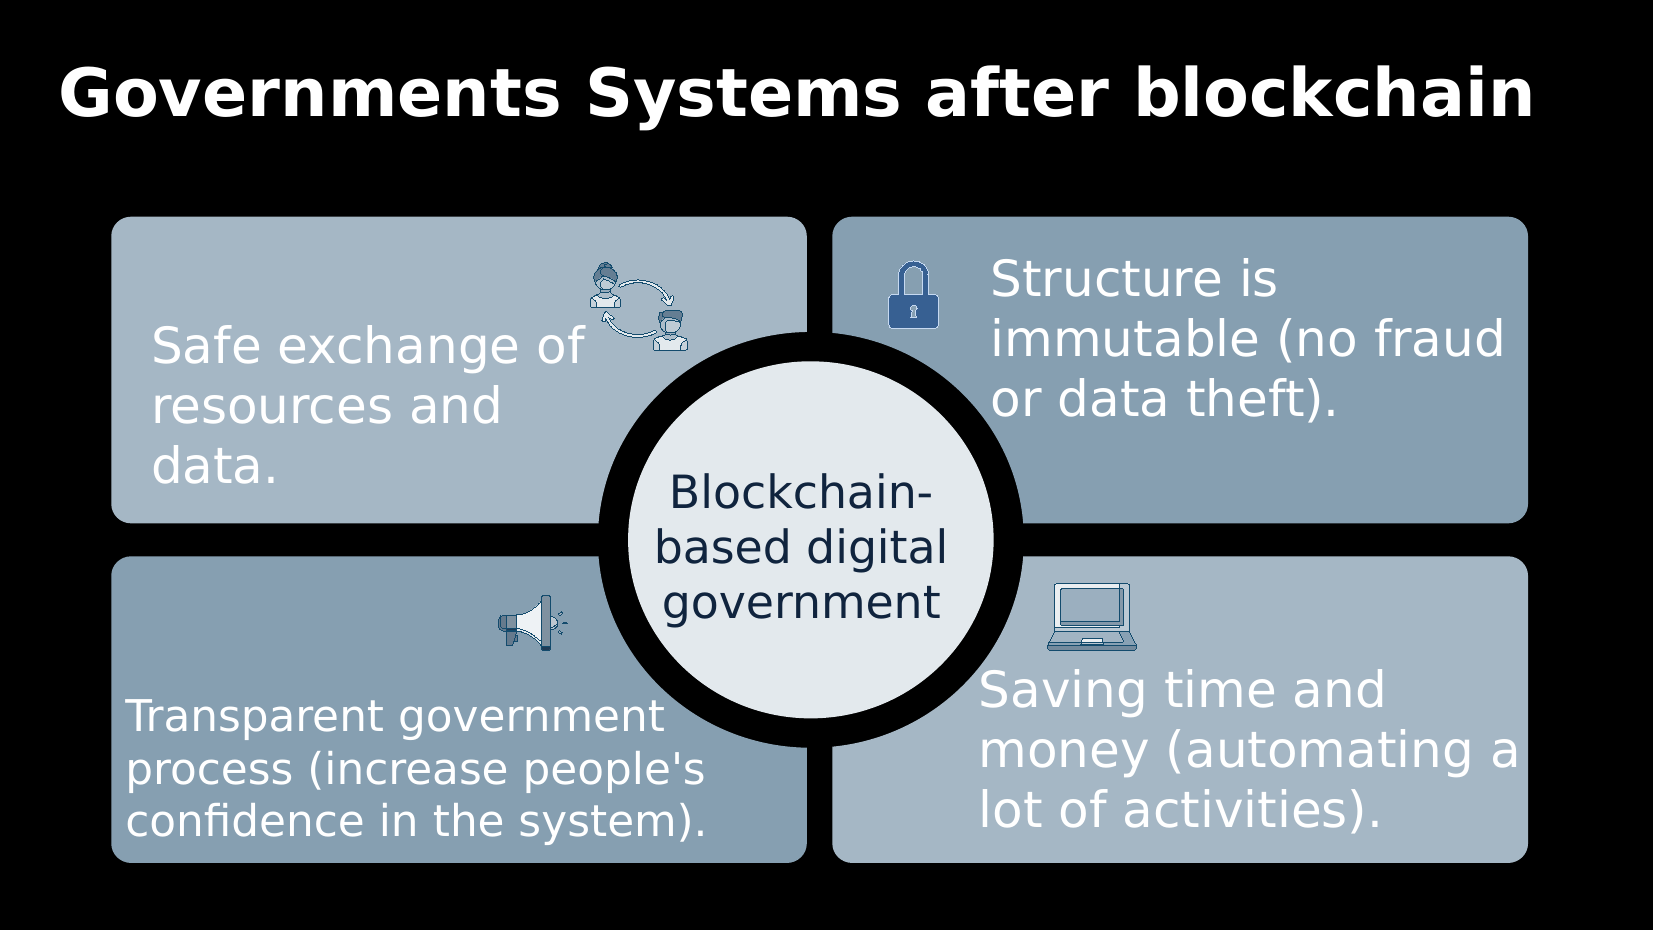

# Governments Systems after blockchain

Structure is immutable (no fraud or data theft).

Safe exchange of resources and data.
Blockchain-based digital government

Saving time and money (automating a lot of activities).
Transparent government process (increase people's confidence in the system).